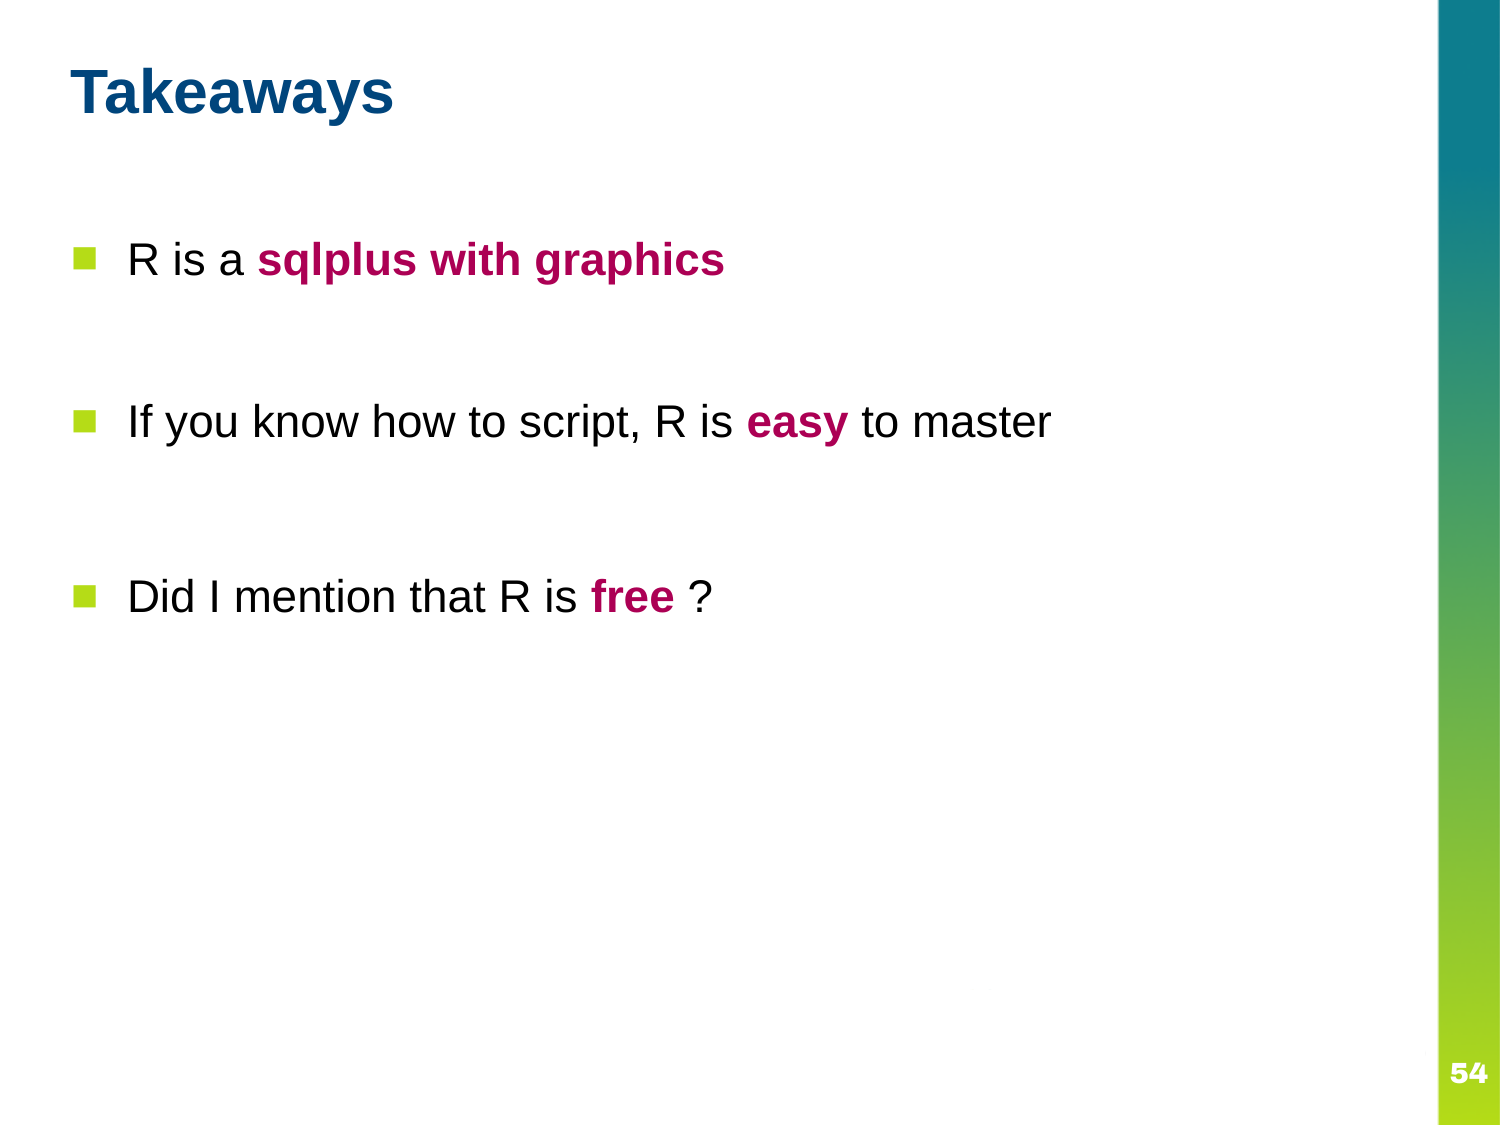

# Takeaways
R is a sqlplus with graphics
If you know how to script, R is easy to master

Did I mention that R is free ?
54